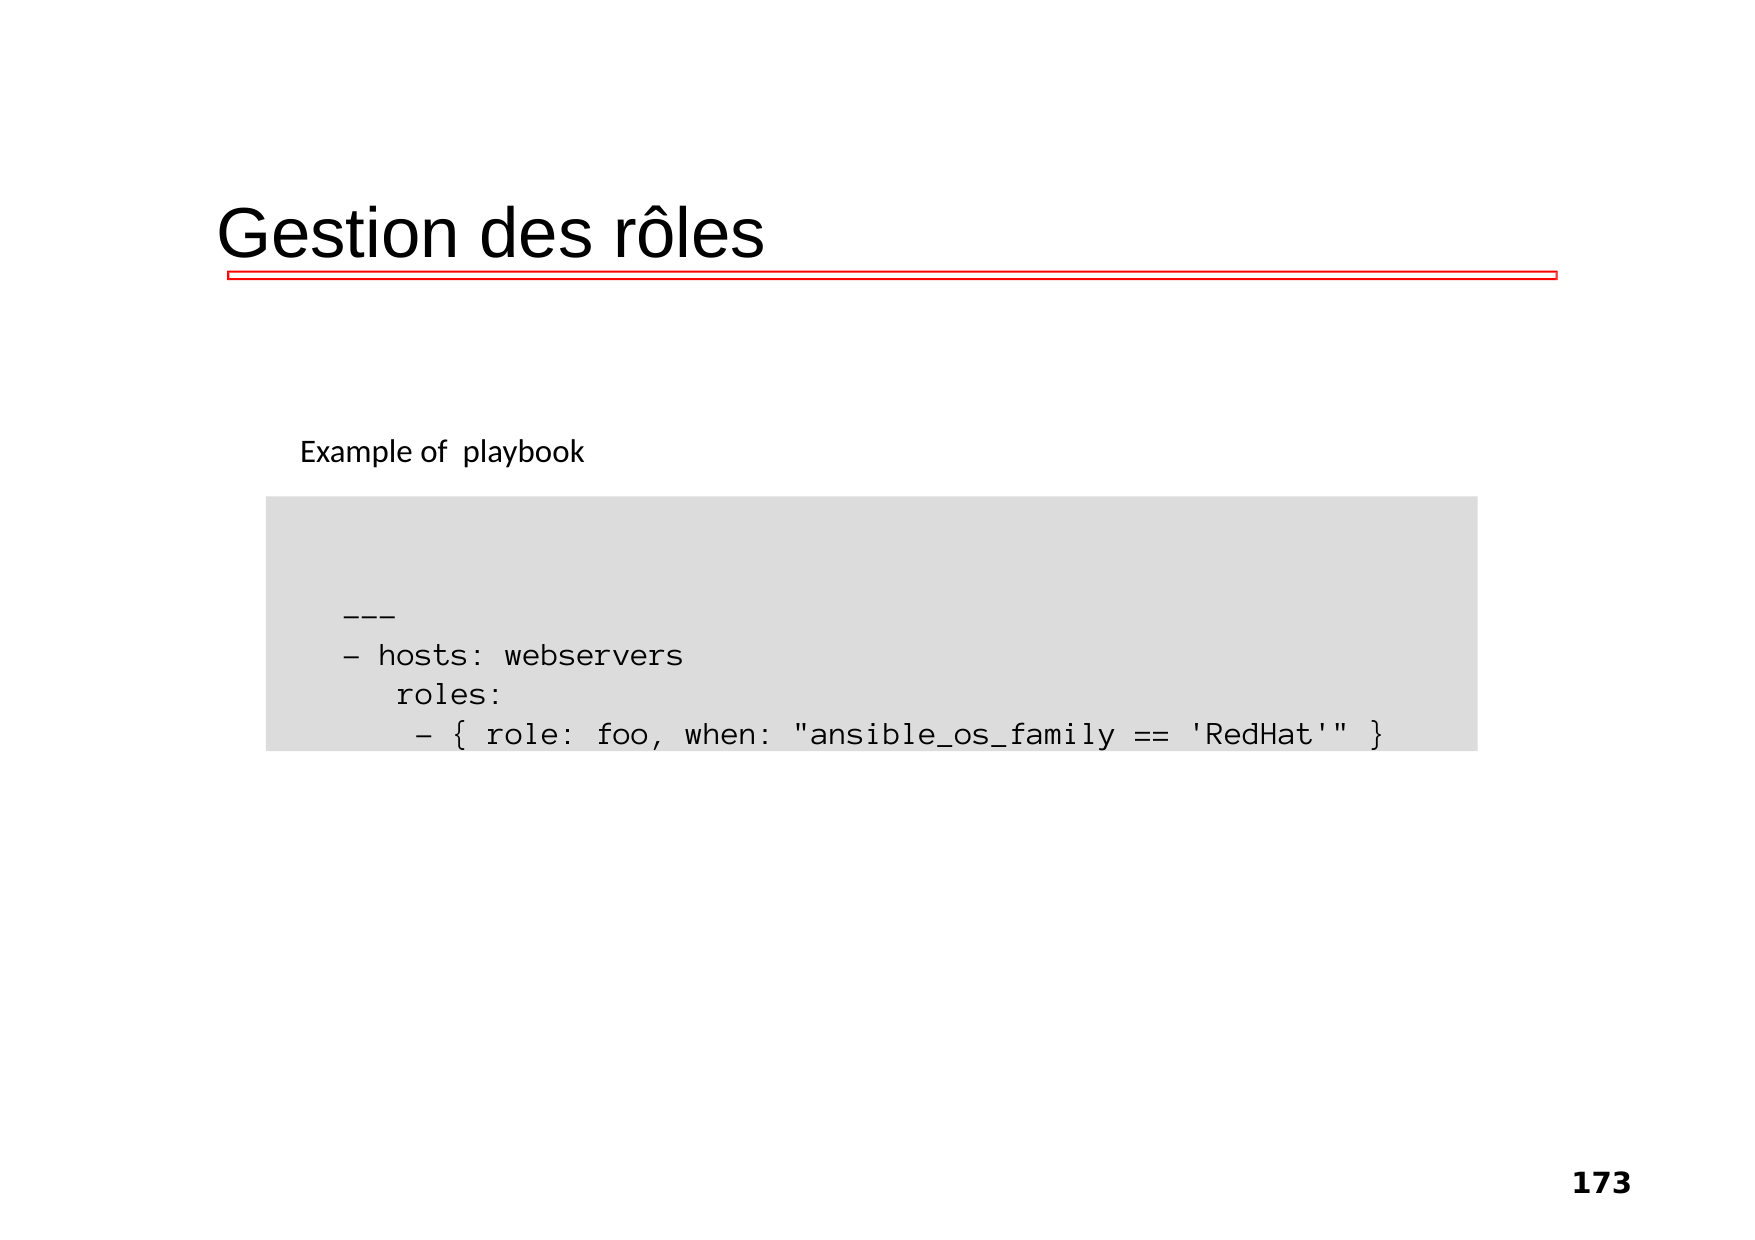

# Gestion des rôles
Example of  playbook

---
- hosts: webservers  roles:
- { role: foo, when: "ansible_os_family == 'RedHat'" }
173